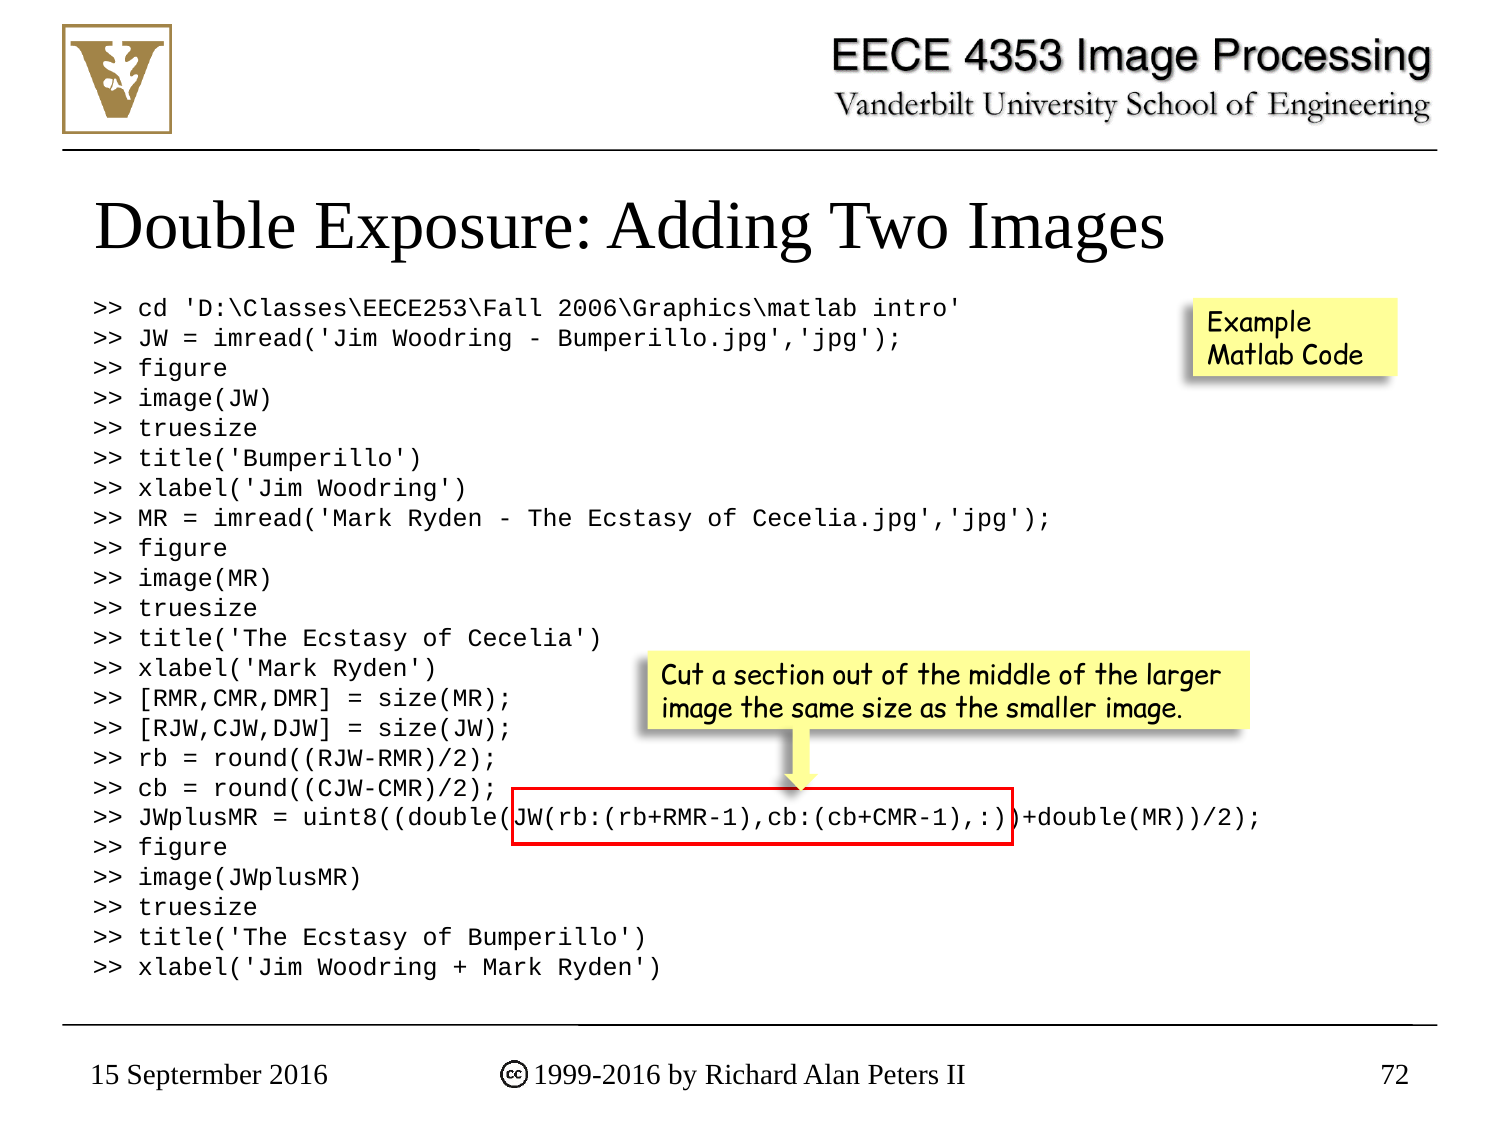

# Double Exposure: Adding Two Images
>> cd 'D:\Classes\EECE253\Fall 2006\Graphics\matlab intro'
>> JW = imread('Jim Woodring - Bumperillo.jpg','jpg');
>> figure
>> image(JW)
>> truesize
>> title('Bumperillo')
>> xlabel('Jim Woodring')
>> MR = imread('Mark Ryden - The Ecstasy of Cecelia.jpg','jpg');
>> figure
>> image(MR)
>> truesize
>> title('The Ecstasy of Cecelia')
>> xlabel('Mark Ryden')
>> [RMR,CMR,DMR] = size(MR);
>> [RJW,CJW,DJW] = size(JW);
>> rb = round((RJW-RMR)/2);
>> cb = round((CJW-CMR)/2);
>> JWplusMR = uint8((double(JW(rb:(rb+RMR-1),cb:(cb+CMR-1),:))+double(MR))/2);
>> figure
>> image(JWplusMR)
>> truesize
>> title('The Ecstasy of Bumperillo')
>> xlabel('Jim Woodring + Mark Ryden')
Example Matlab Code
Cut a section out of the middle of the larger image the same size as the smaller image.

15 Septermber 2016
1999-2016 by Richard Alan Peters II
72